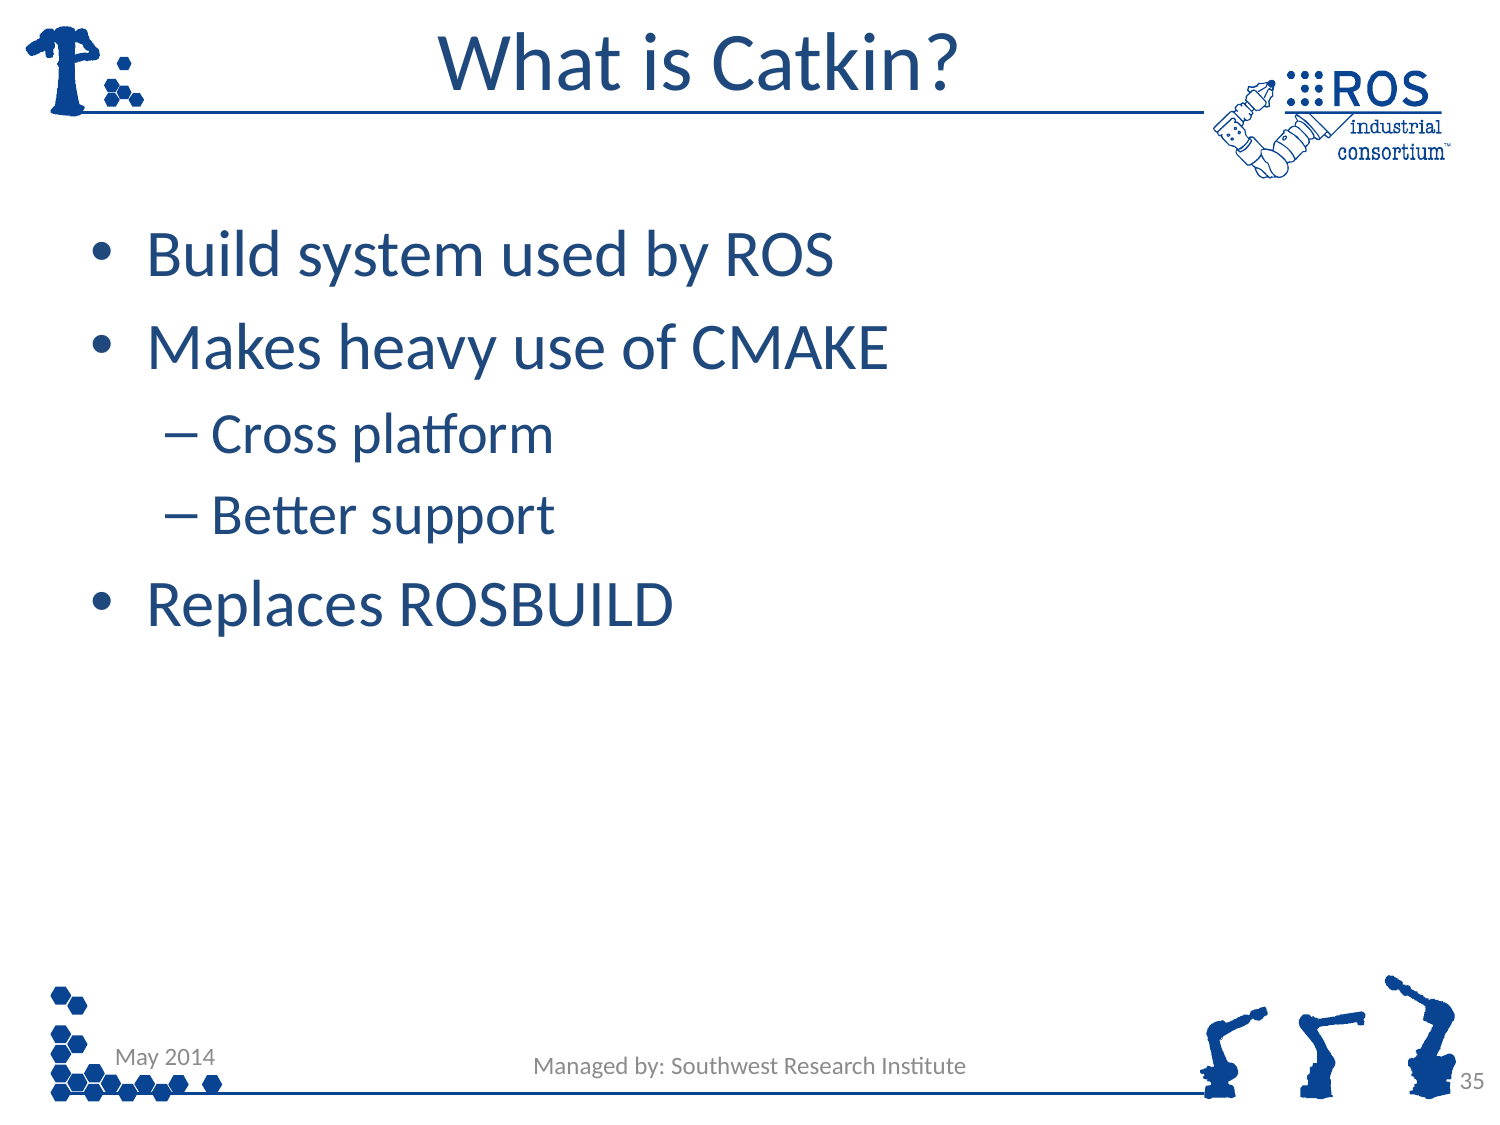

# What is Catkin?
Build system used by ROS
Makes heavy use of CMAKE
Cross platform
Better support
Replaces ROSBUILD
May 2014
Managed by: Southwest Research Institute
35